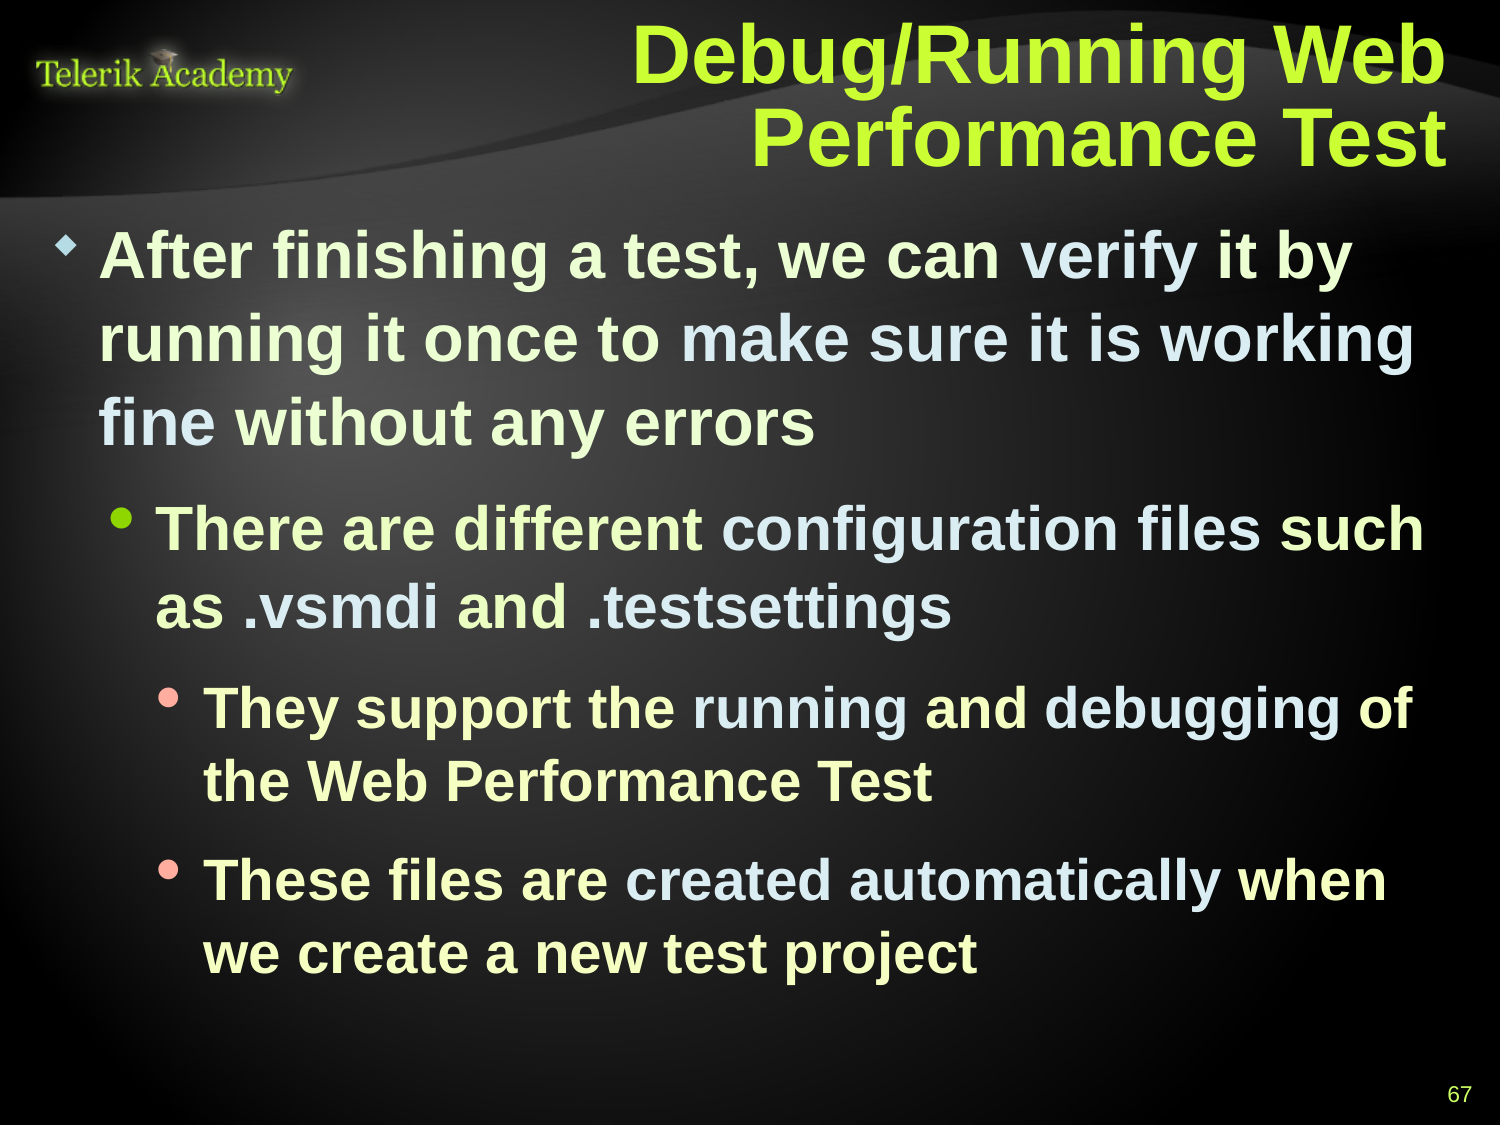

# Debug/Running Web Performance Test
After finishing a test, we can verify it by running it once to make sure it is working fine without any errors
There are different configuration files such as .vsmdi and .testsettings
They support the running and debugging of the Web Performance Test
These files are created automatically when we create a new test project
67